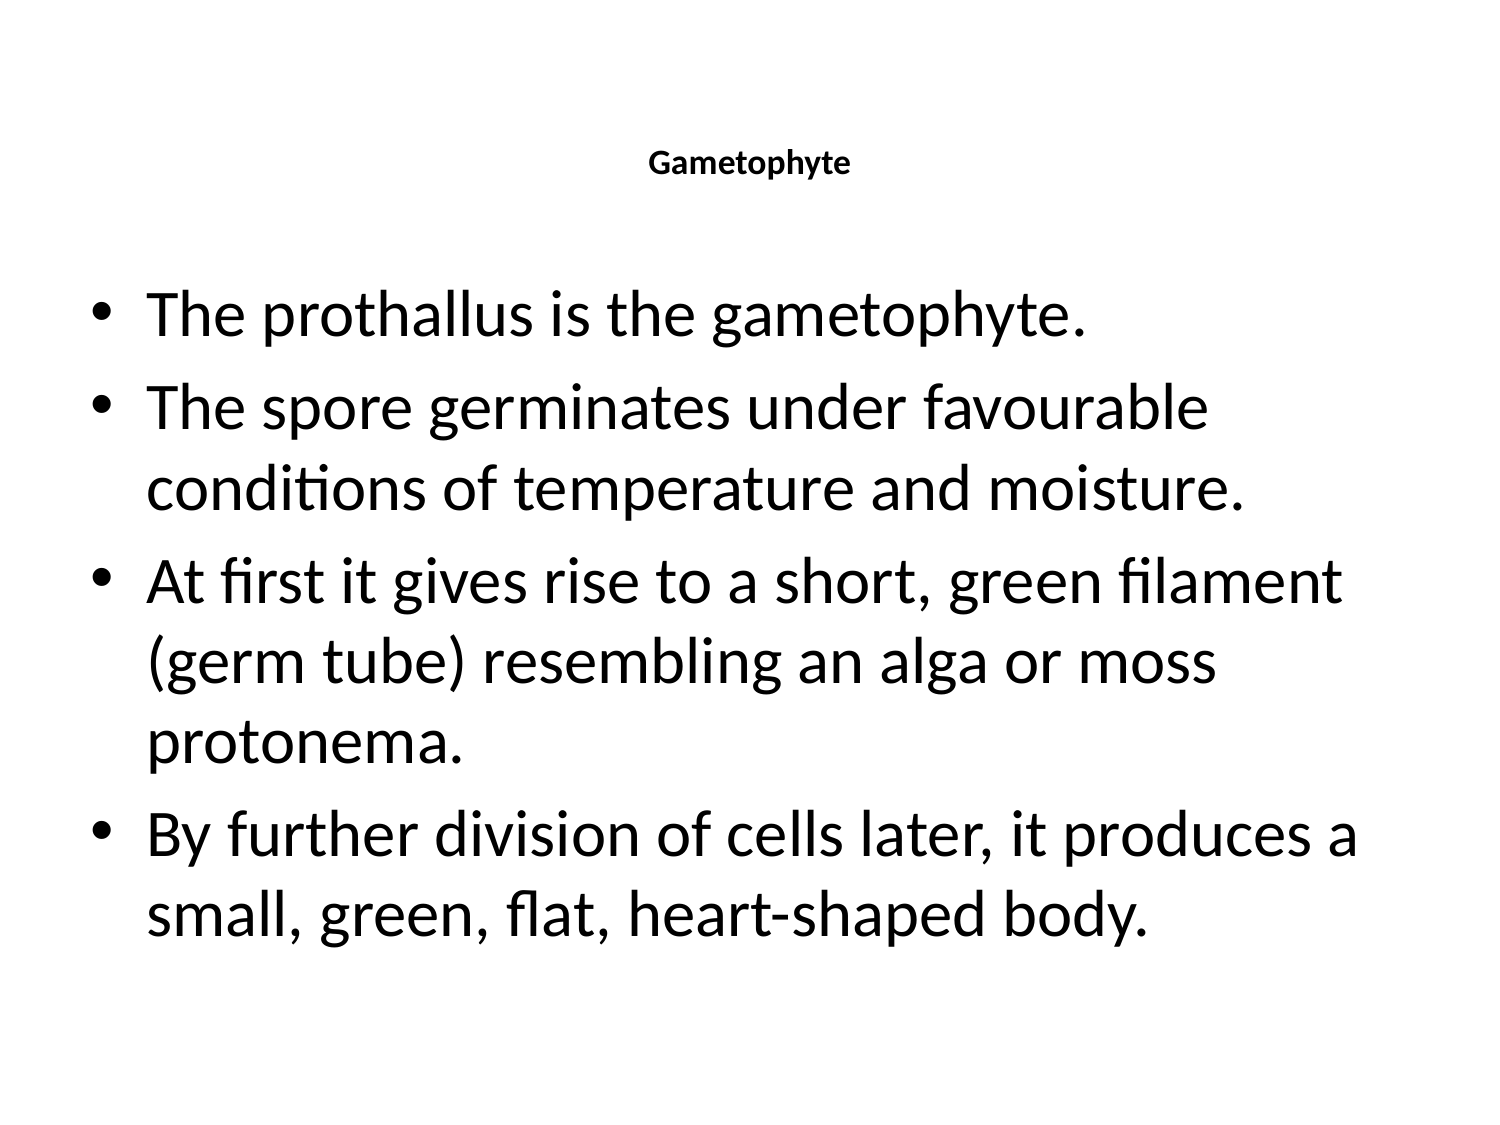

# Gametophyte
The prothallus is the gametophyte.
The spore germinates under favourable conditions of temperature and moisture.
At first it gives rise to a short, green filament (germ tube) resembling an alga or moss protonema.
By further division of cells later, it produces a small, green, flat, heart-shaped body.